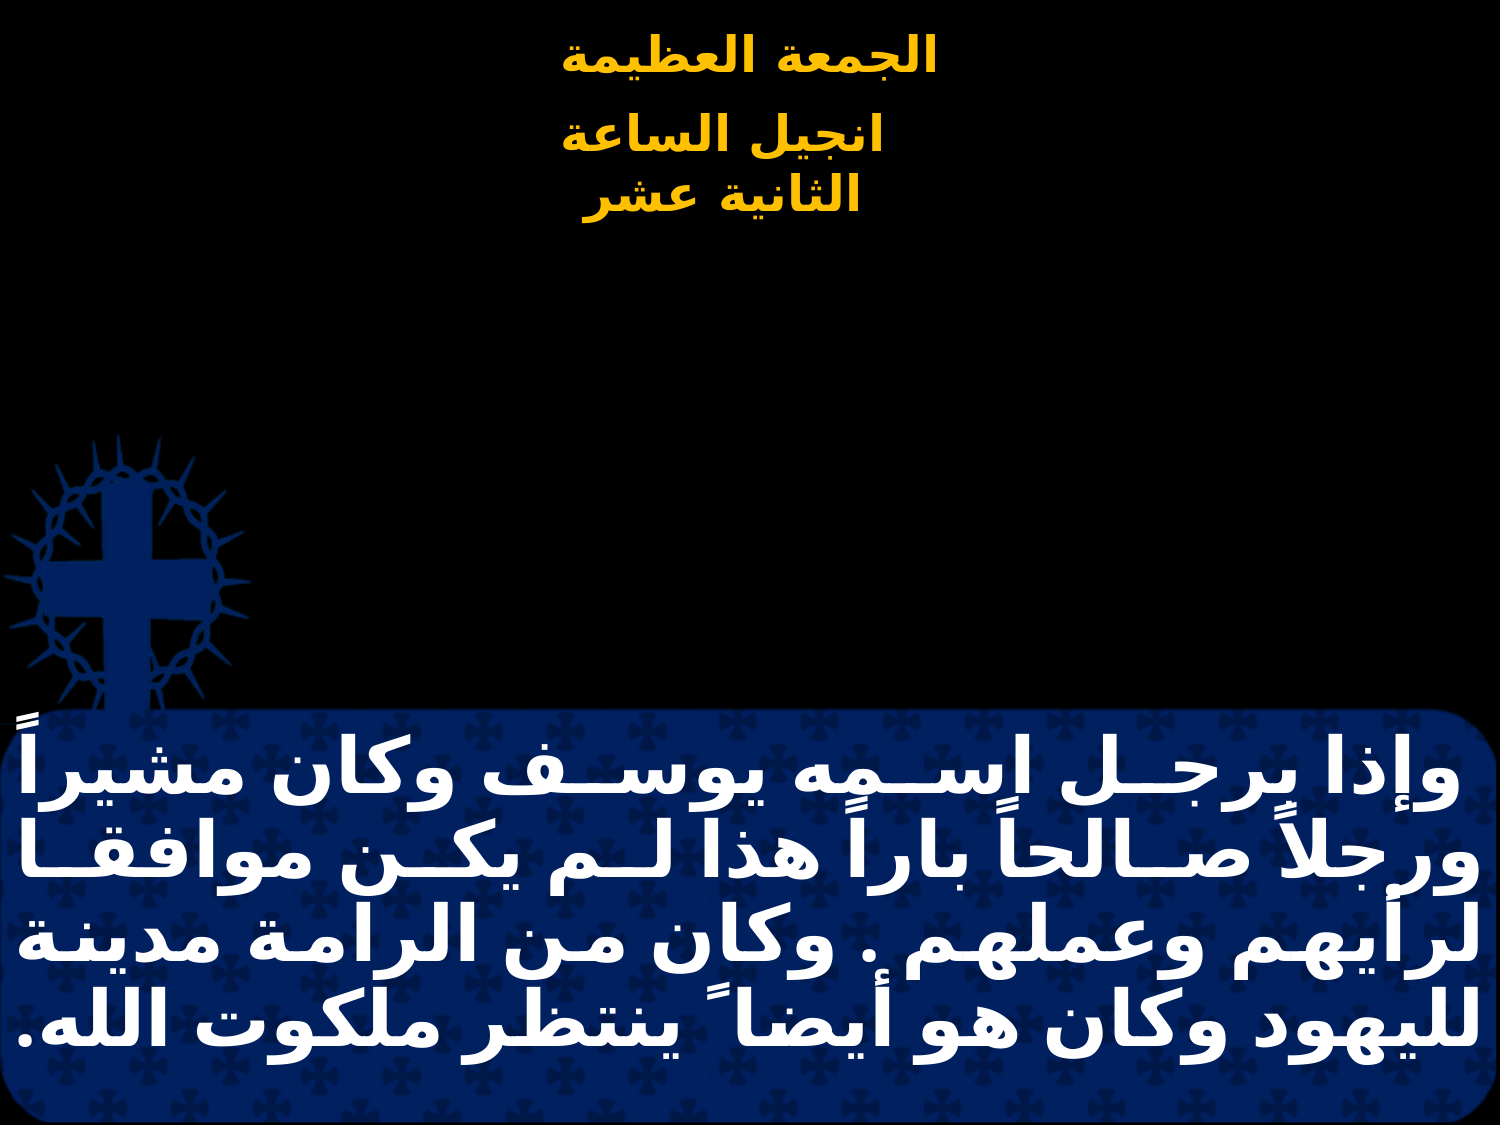

# وإذا برجل اسمه يوسف وكان مشيراً ورجلاً صالحاً باراً هذا لم يكن موافقا لرأيهم وعملهم . وكان من الرامة مدينة لليهود وكان هو أيضا ً ينتظر ملكوت الله.